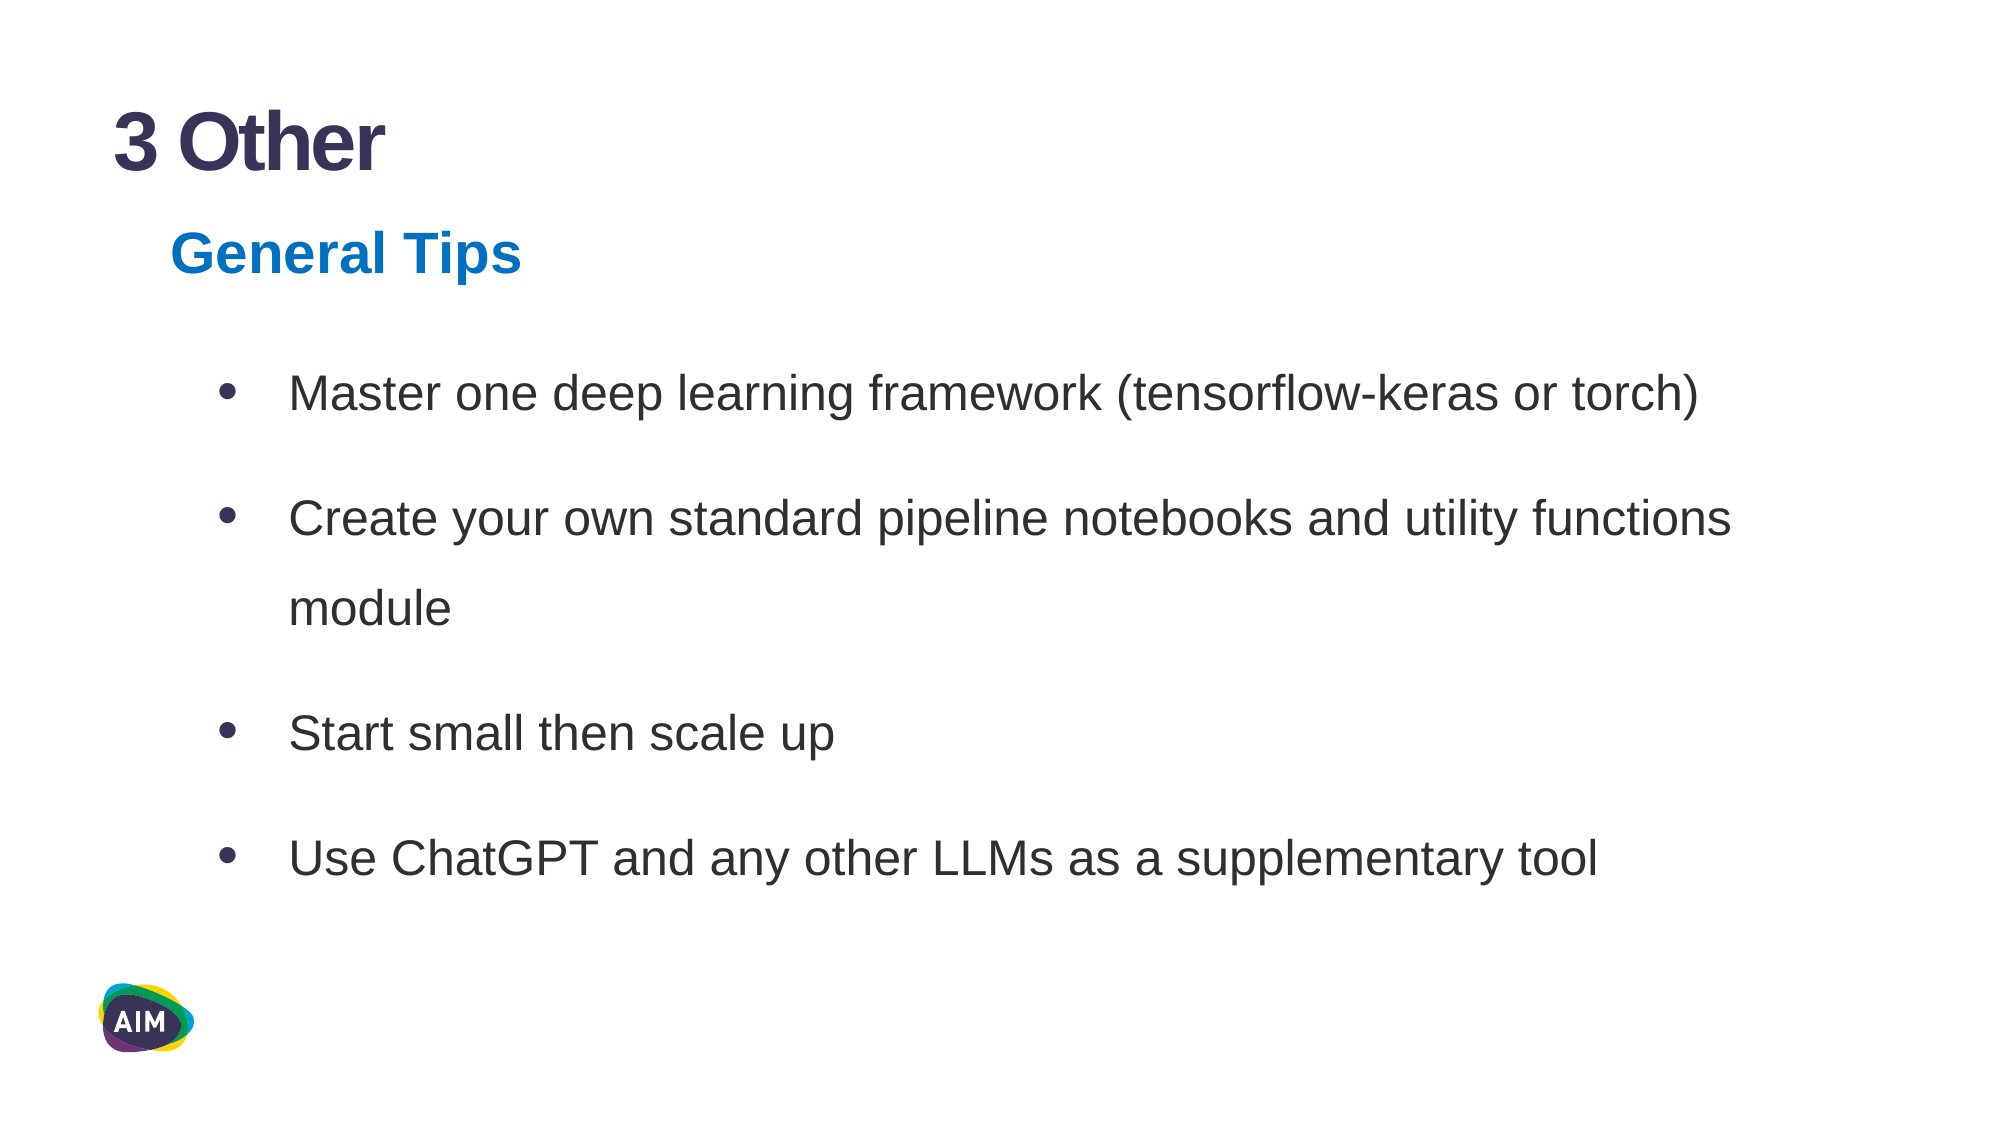

# 3 Other
General Tips
Master one deep learning framework (tensorflow-keras or torch)
Create your own standard pipeline notebooks and utility functions module
Start small then scale up
Use ChatGPT and any other LLMs as a supplementary tool